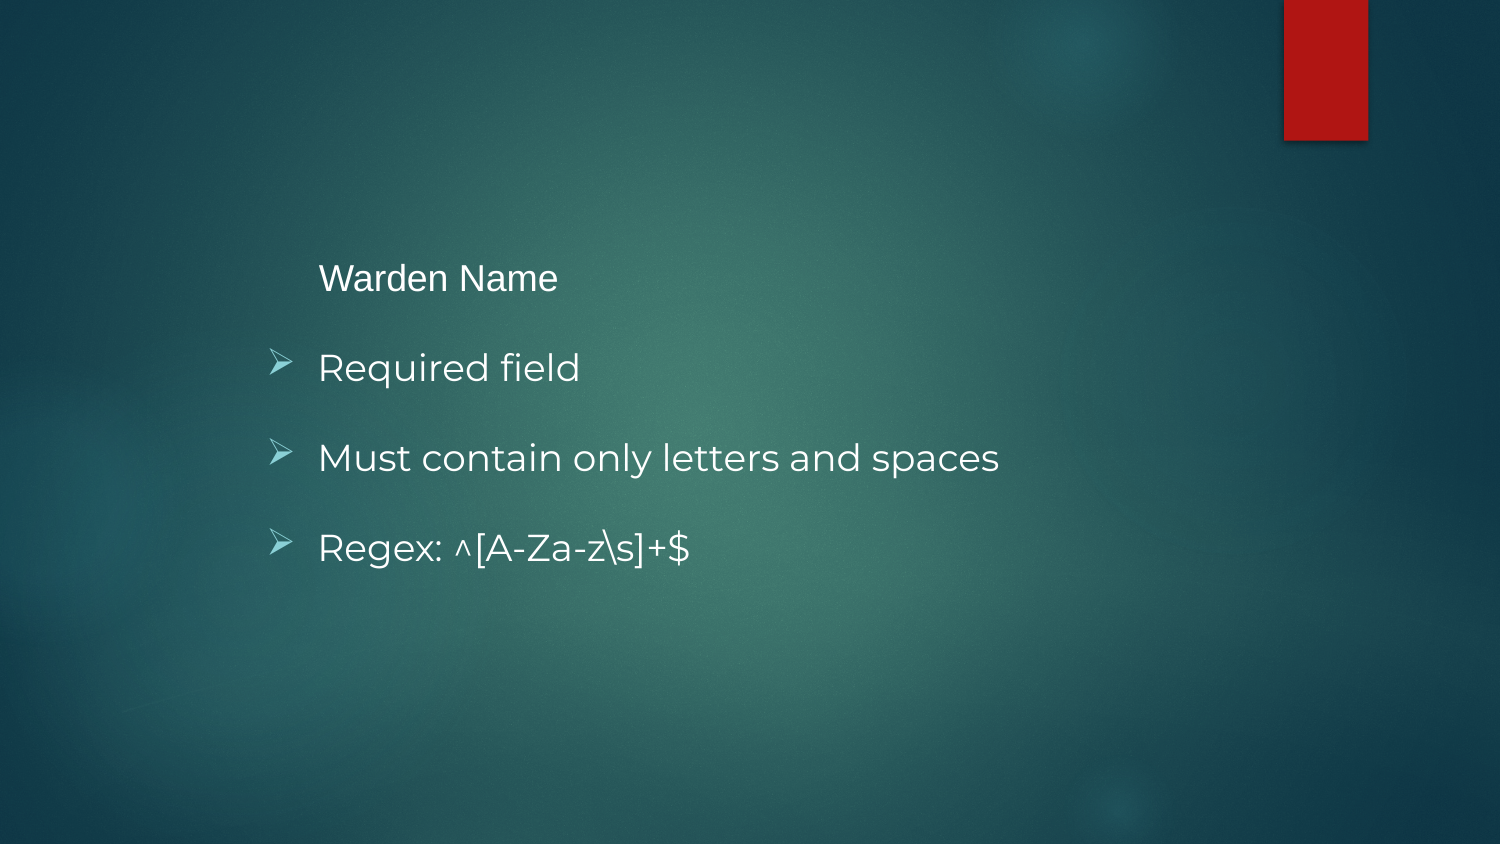

Warden Name

Required field

Must contain only letters and spaces

Regex: ^[A-Za-z\s]+$